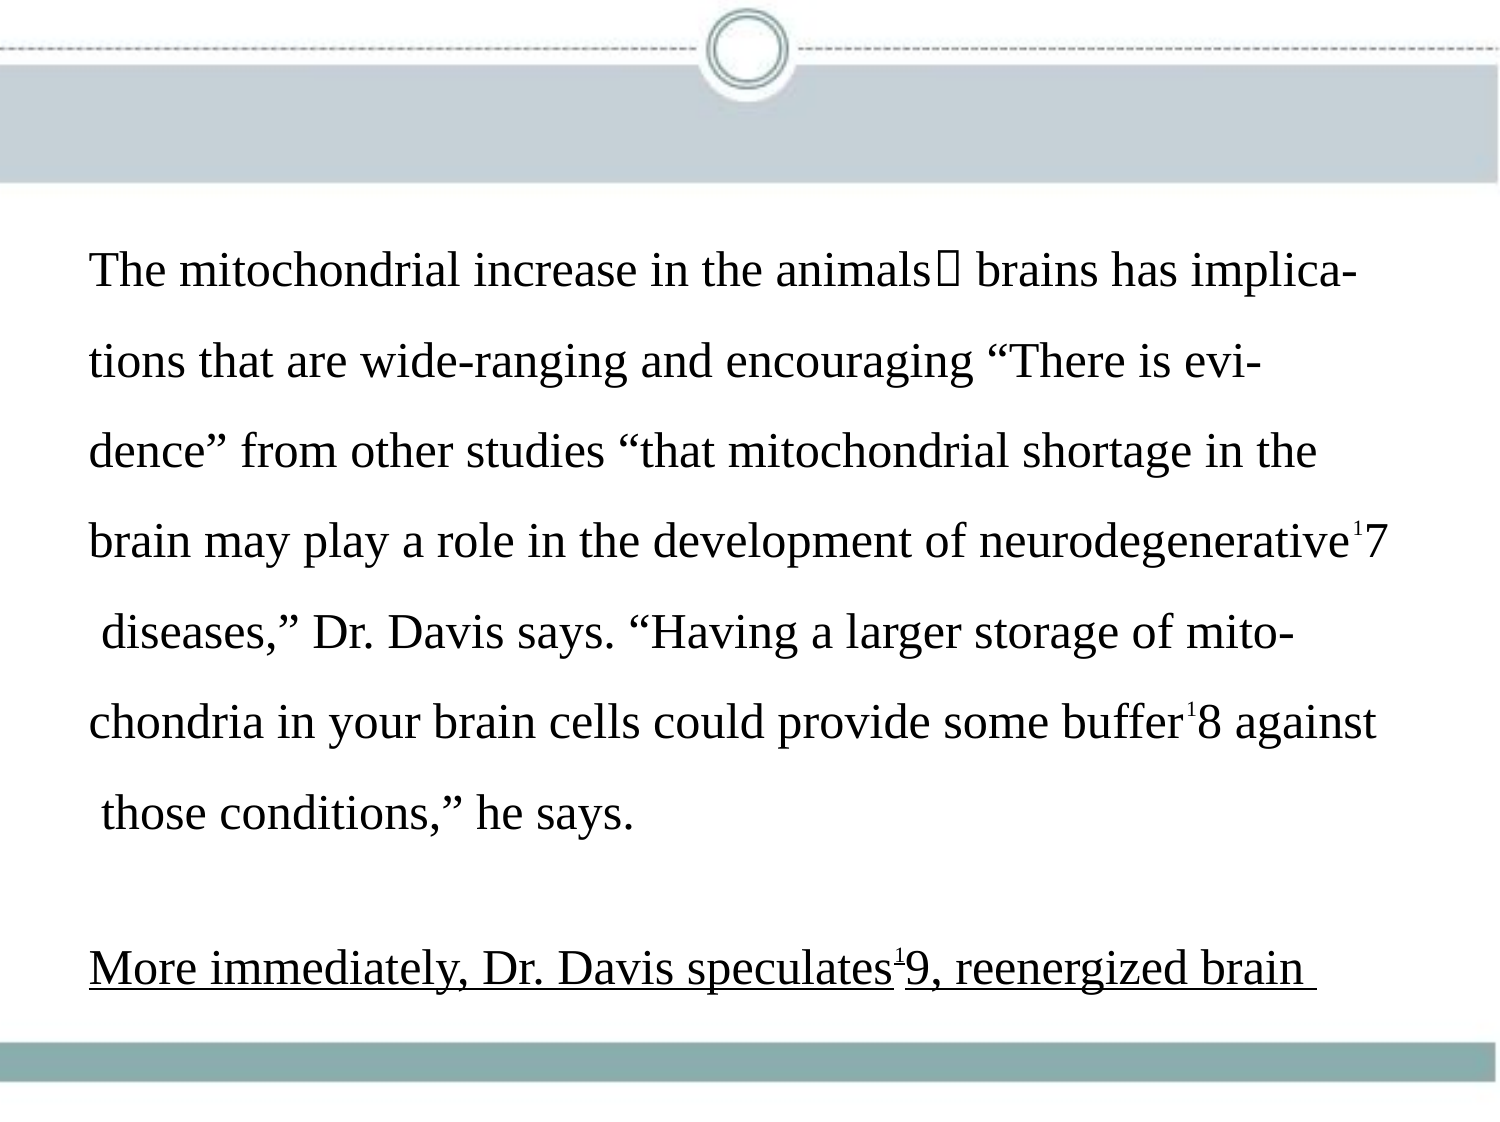

The mitochondrial increase in the animals􀆳 brains has implica-
tions that are wide-ranging and encouraging “There is evi-
dence” from other studies “that mitochondrial shortage in the
brain may play a role in the development of neurodegenerative17
 diseases,” Dr. Davis says. “Having a larger storage of mito-
chondria in your brain cells could provide some buffer18 against
 those conditions,” he says.
More immediately, Dr. Davis speculates19, reenergized brain